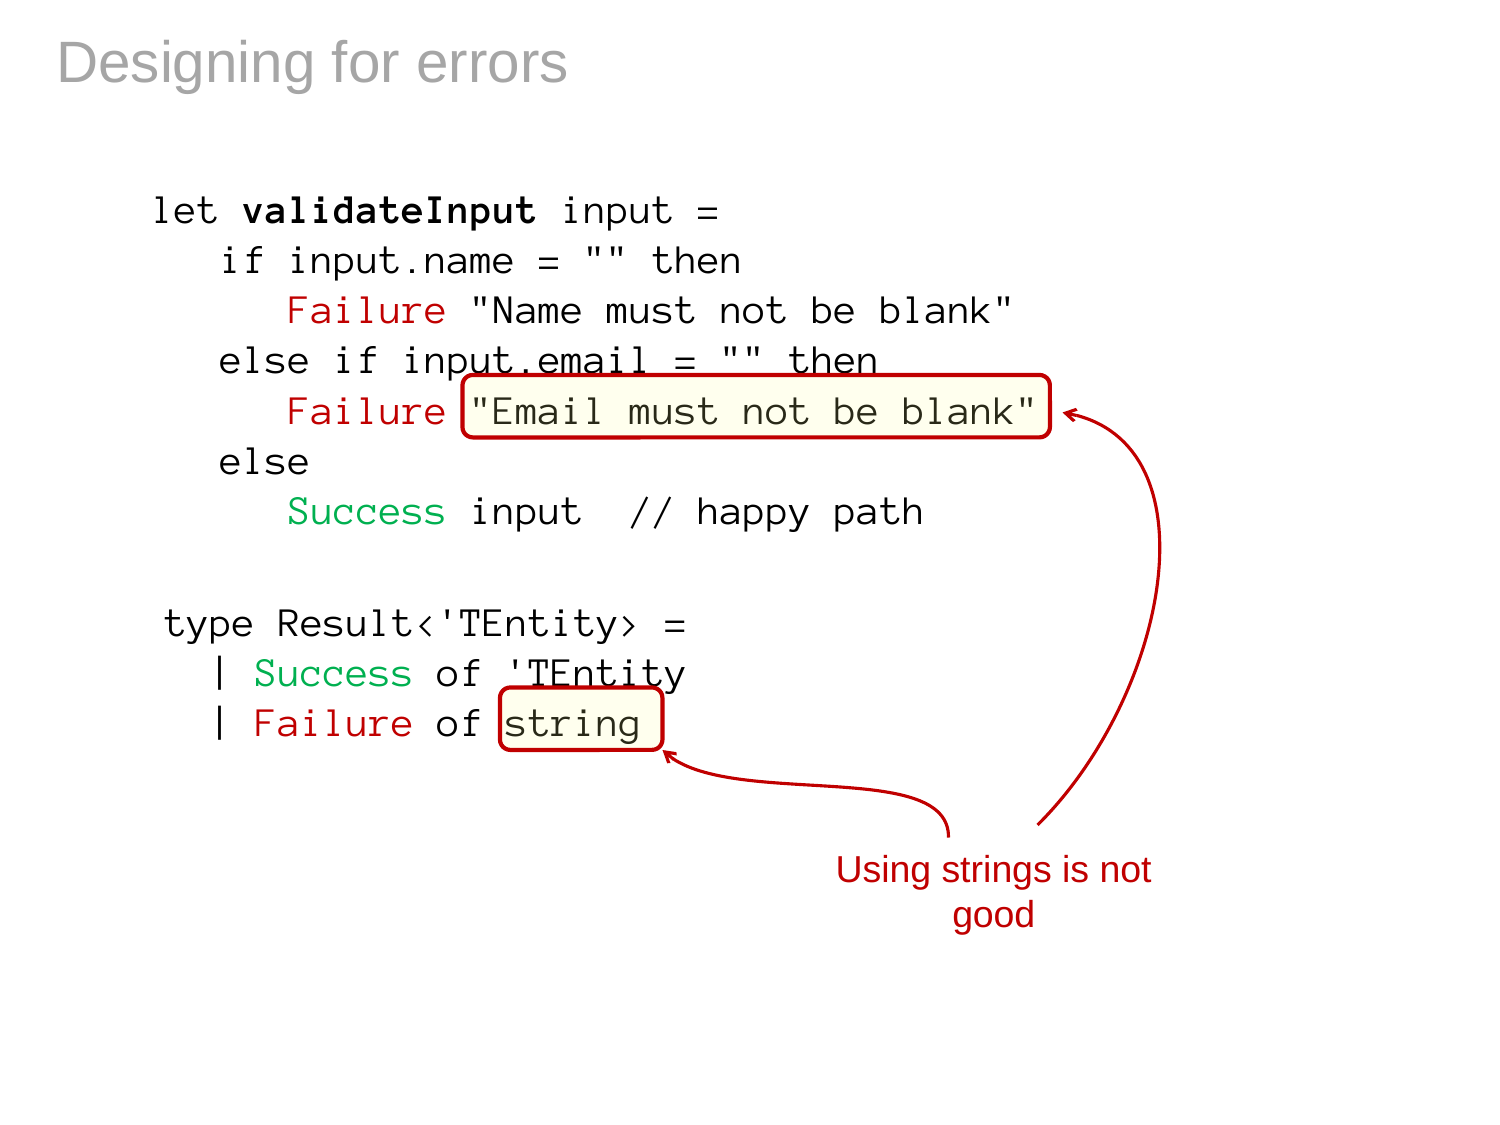

# Designing for errors
let validateInput input =
   if input.name = "" then
      Failure "Name must not be blank"
   else if input.email = "" then
      Failure "Email must not be blank"
   else
      Success input  // happy path

type Result<'TEntity> =
  | Success of 'TEntity
  | Failure of string

Using strings is not good